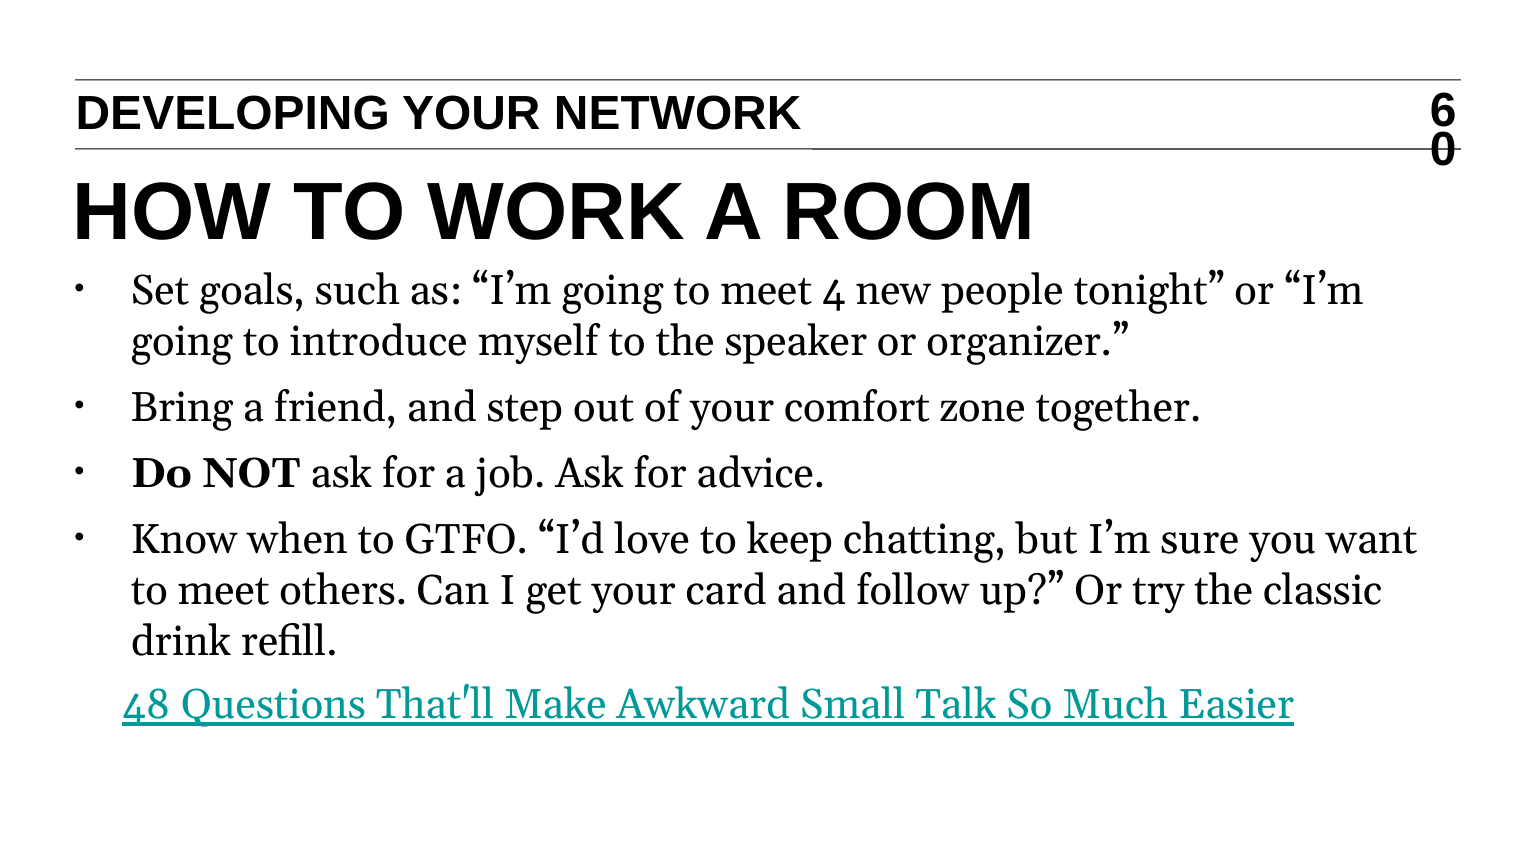

Developing your Network
60
# HOW TO WORK A ROOM
Set goals, such as: “I’m going to meet 4 new people tonight” or “I’m going to introduce myself to the speaker or organizer.”
Bring a friend, and step out of your comfort zone together.
Do NOT ask for a job. Ask for advice.
Know when to GTFO. “I’d love to keep chatting, but I’m sure you want to meet others. Can I get your card and follow up?” Or try the classic drink refill.
48 Questions That'll Make Awkward Small Talk So Much Easier